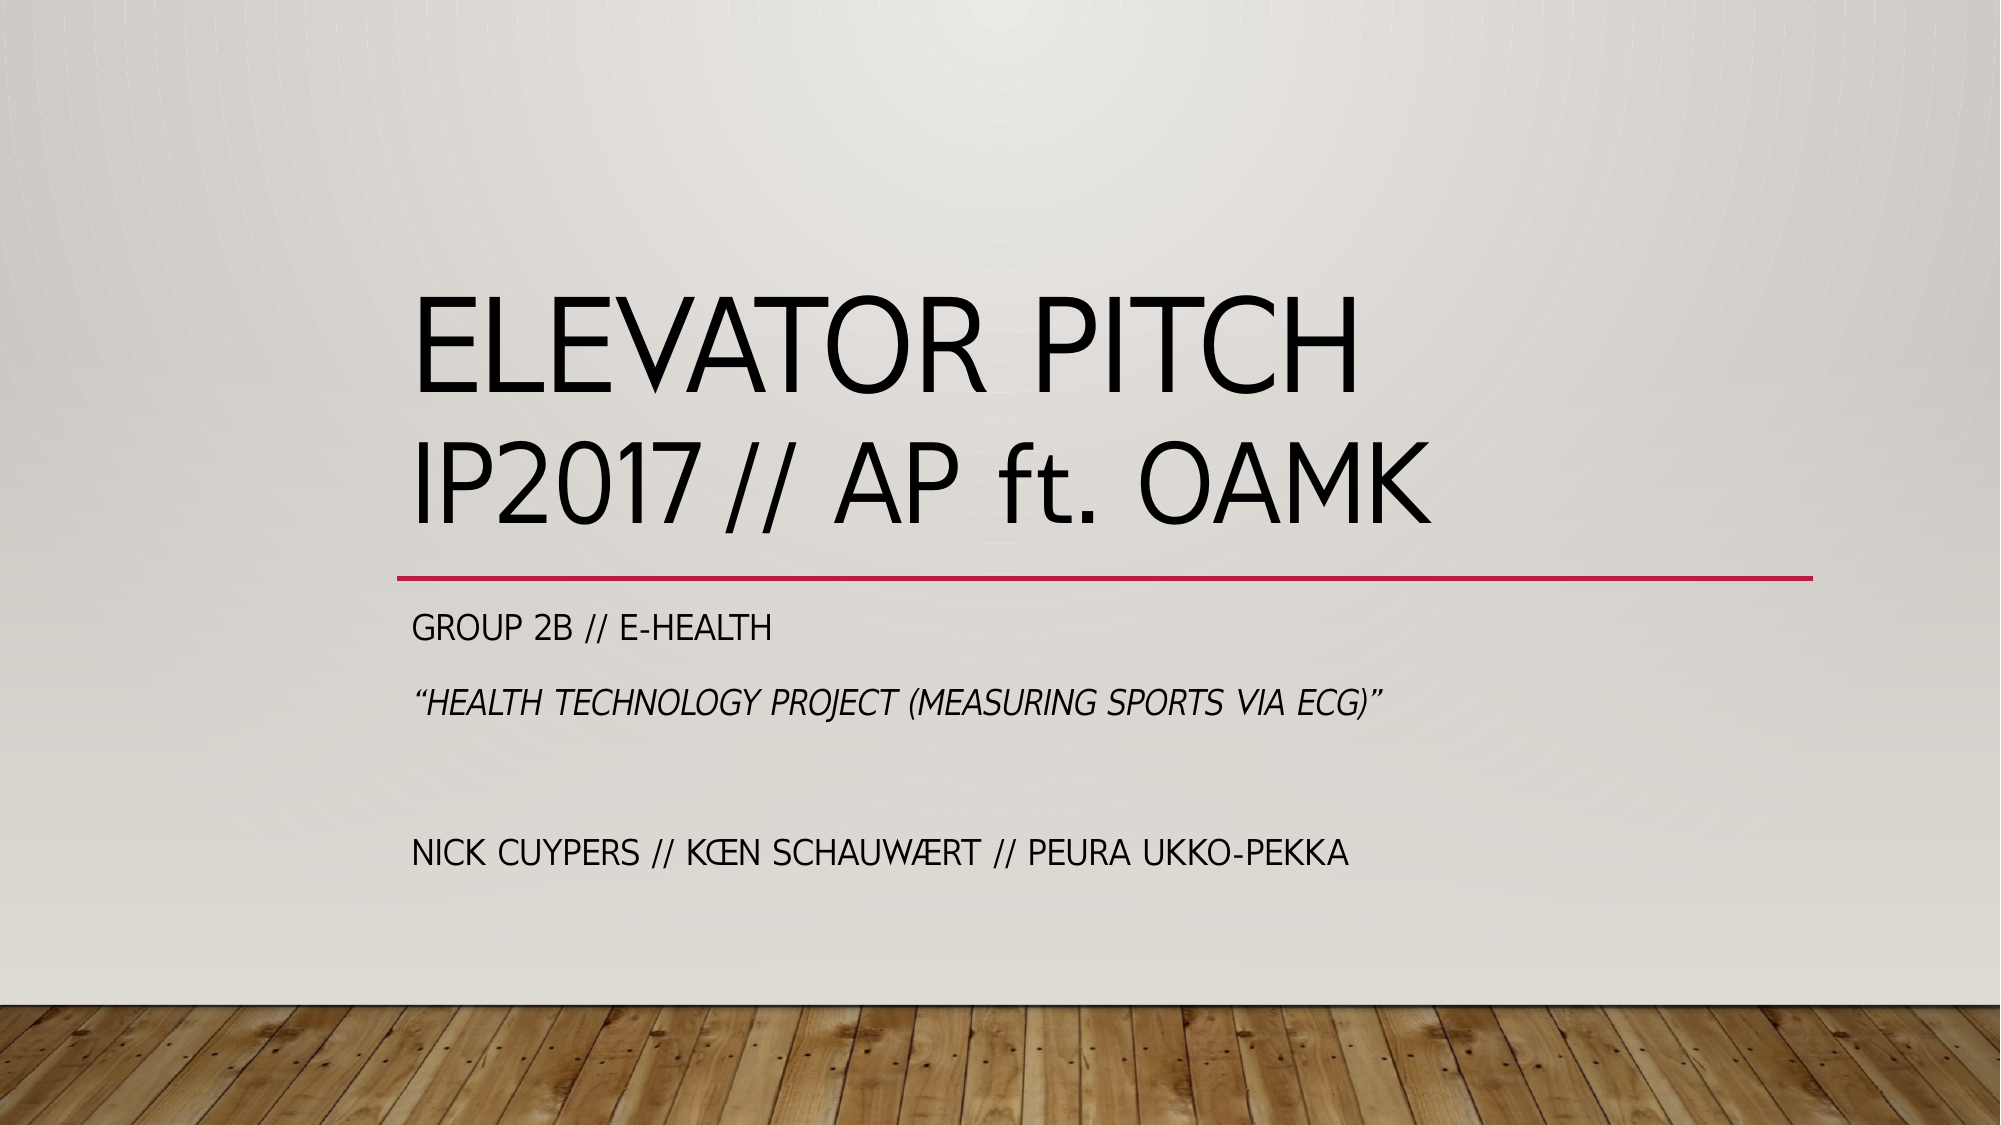

# Elevator pitch IP2017 // AP ft. OAMK
Group 2b // e-health
“Health technology project (measuring sports via ECG)”

Nick cuypers // Koen schauwaert // Peura Ukko-Pekka